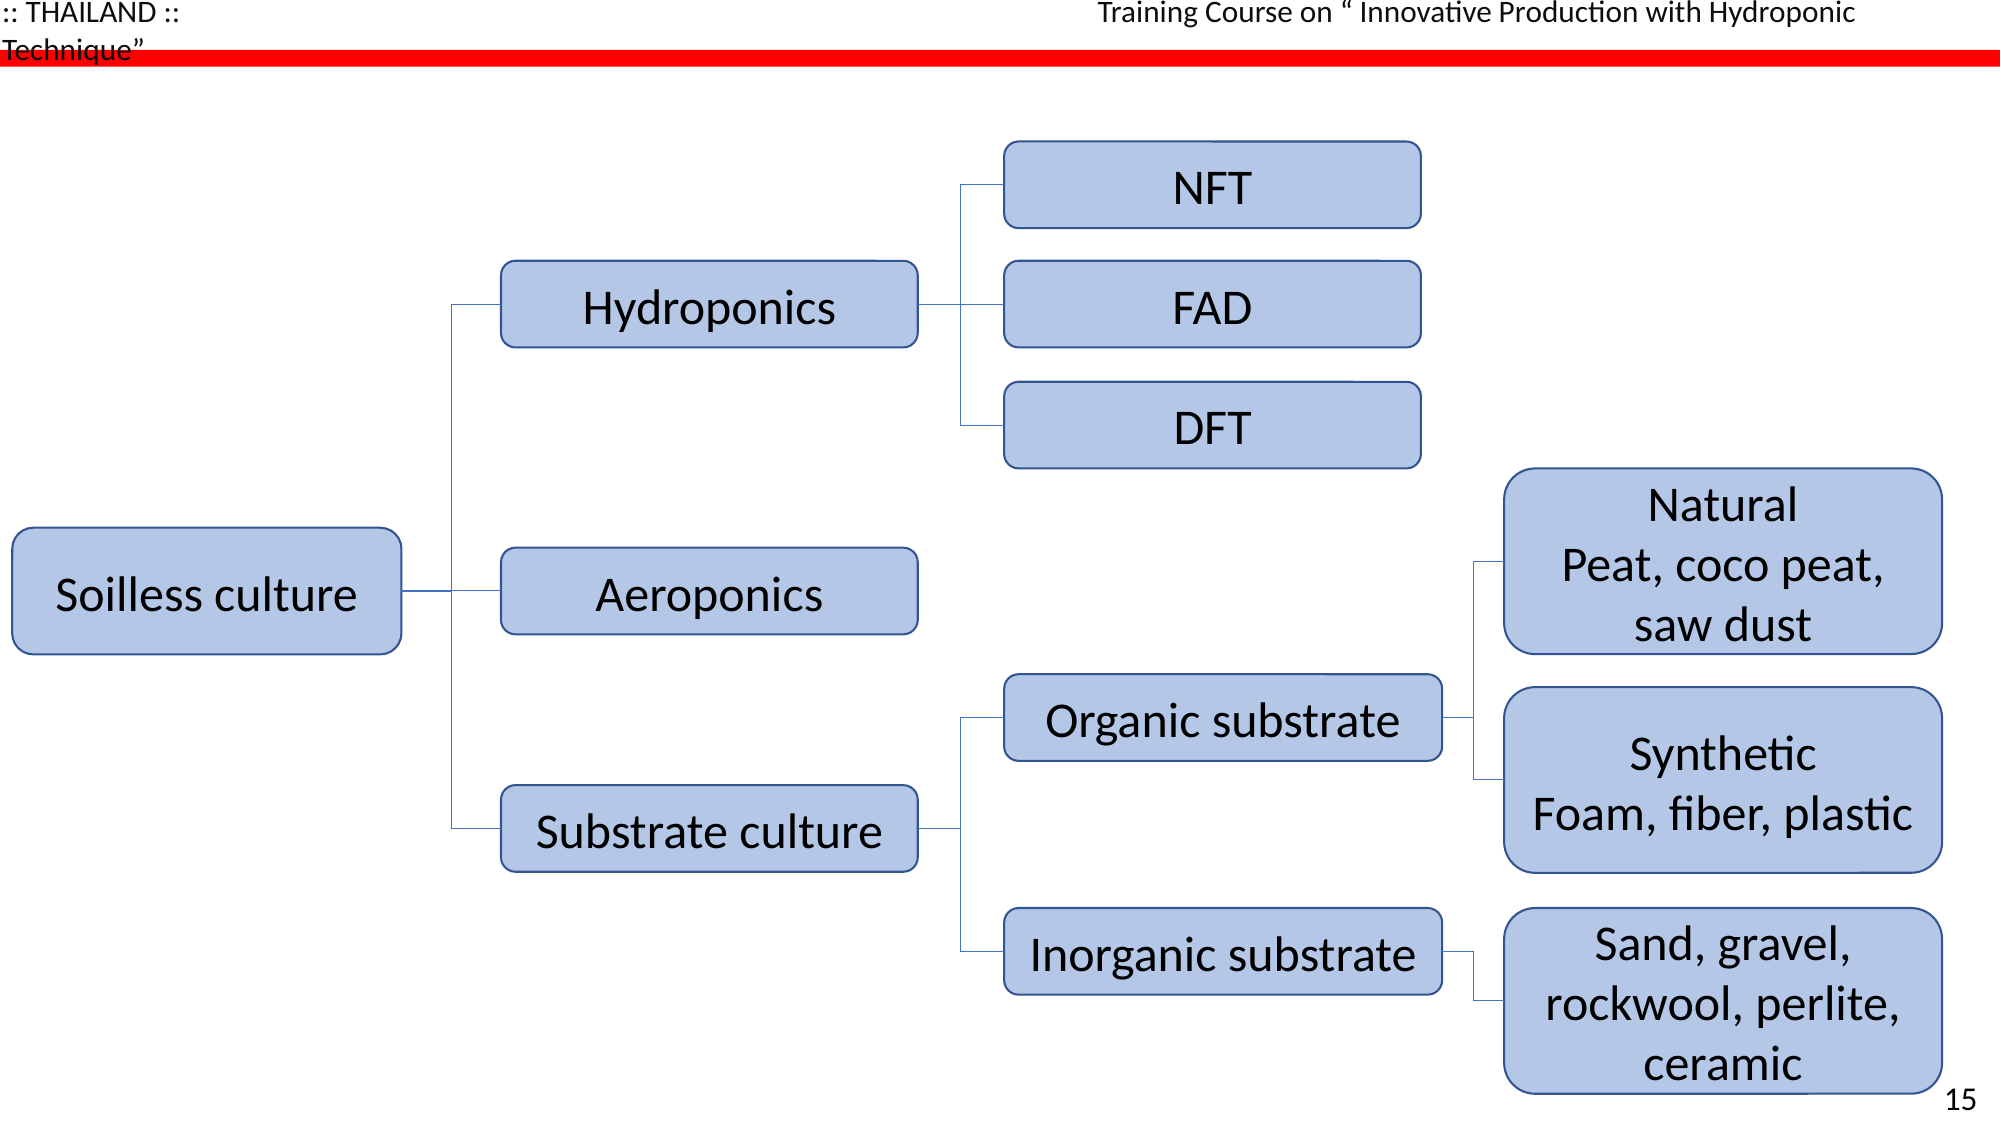

:: THAILAND :: 					                            Training Course on “ Innovative Production with Hydroponic Technique”

NFT
Hydroponics
FAD
DFT
Natural
Peat, coco peat, saw dust
Soilless culture
Aeroponics
Organic substrate
Synthetic
Foam, fiber, plastic
Substrate culture
Inorganic substrate
Sand, gravel, rockwool, perlite, ceramic
15